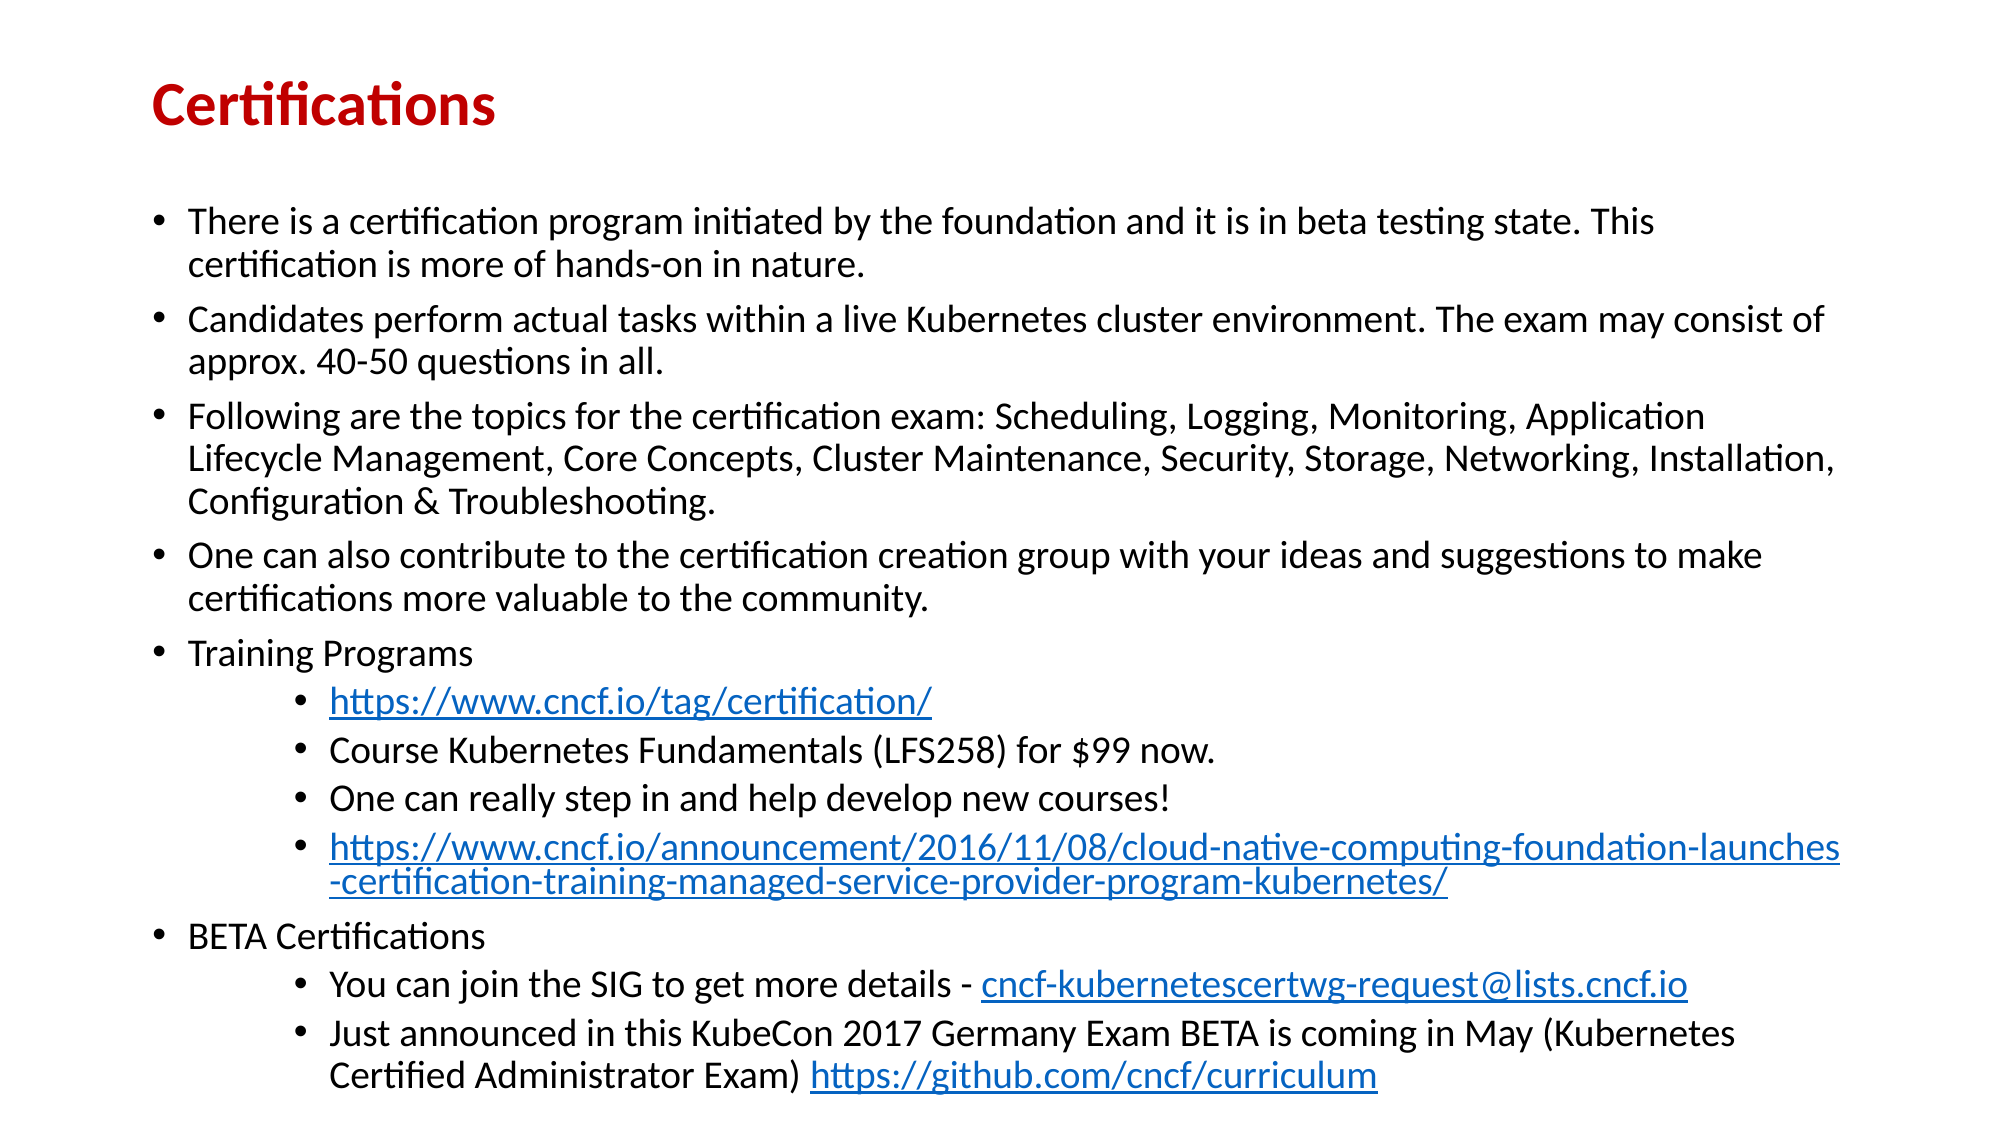

Certifications

There is a certification program initiated by the foundation and it is in beta testing state. This certification is more of hands-on in nature.
Candidates perform actual tasks within a live Kubernetes cluster environment. The exam may consist of approx. 40-50 questions in all.
Following are the topics for the certification exam: Scheduling, Logging, Monitoring, Application Lifecycle Management, Core Concepts, Cluster Maintenance, Security, Storage, Networking, Installation, Configuration & Troubleshooting.
One can also contribute to the certification creation group with your ideas and suggestions to make certifications more valuable to the community.
Training Programs
https://www.cncf.io/tag/certification/
Course Kubernetes Fundamentals (LFS258) for $99 now.
One can really step in and help develop new courses!
https://www.cncf.io/announcement/2016/11/08/cloud-native-computing-foundation-launches-certification-training-managed-service-provider-program-kubernetes/
BETA Certifications
You can join the SIG to get more details - cncf-kubernetescertwg-request@lists.cncf.io
Just announced in this KubeCon 2017 Germany Exam BETA is coming in May (Kubernetes Certified Administrator Exam) https://github.com/cncf/curriculum